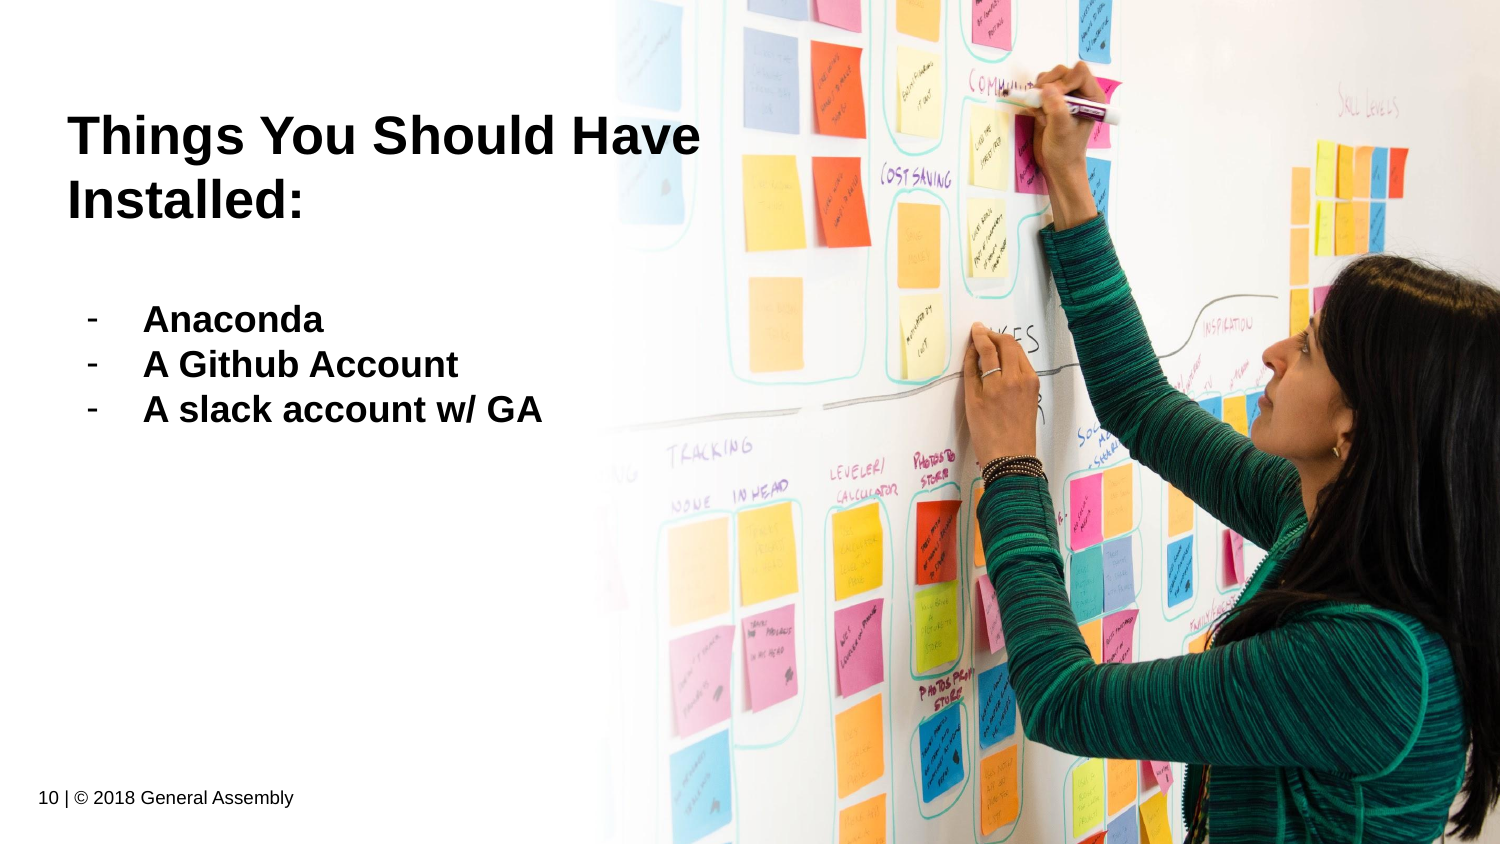

# Things You Should Have Installed:

Anaconda
A Github Account
A slack account w/ GA
10 | © 2018 General Assembly